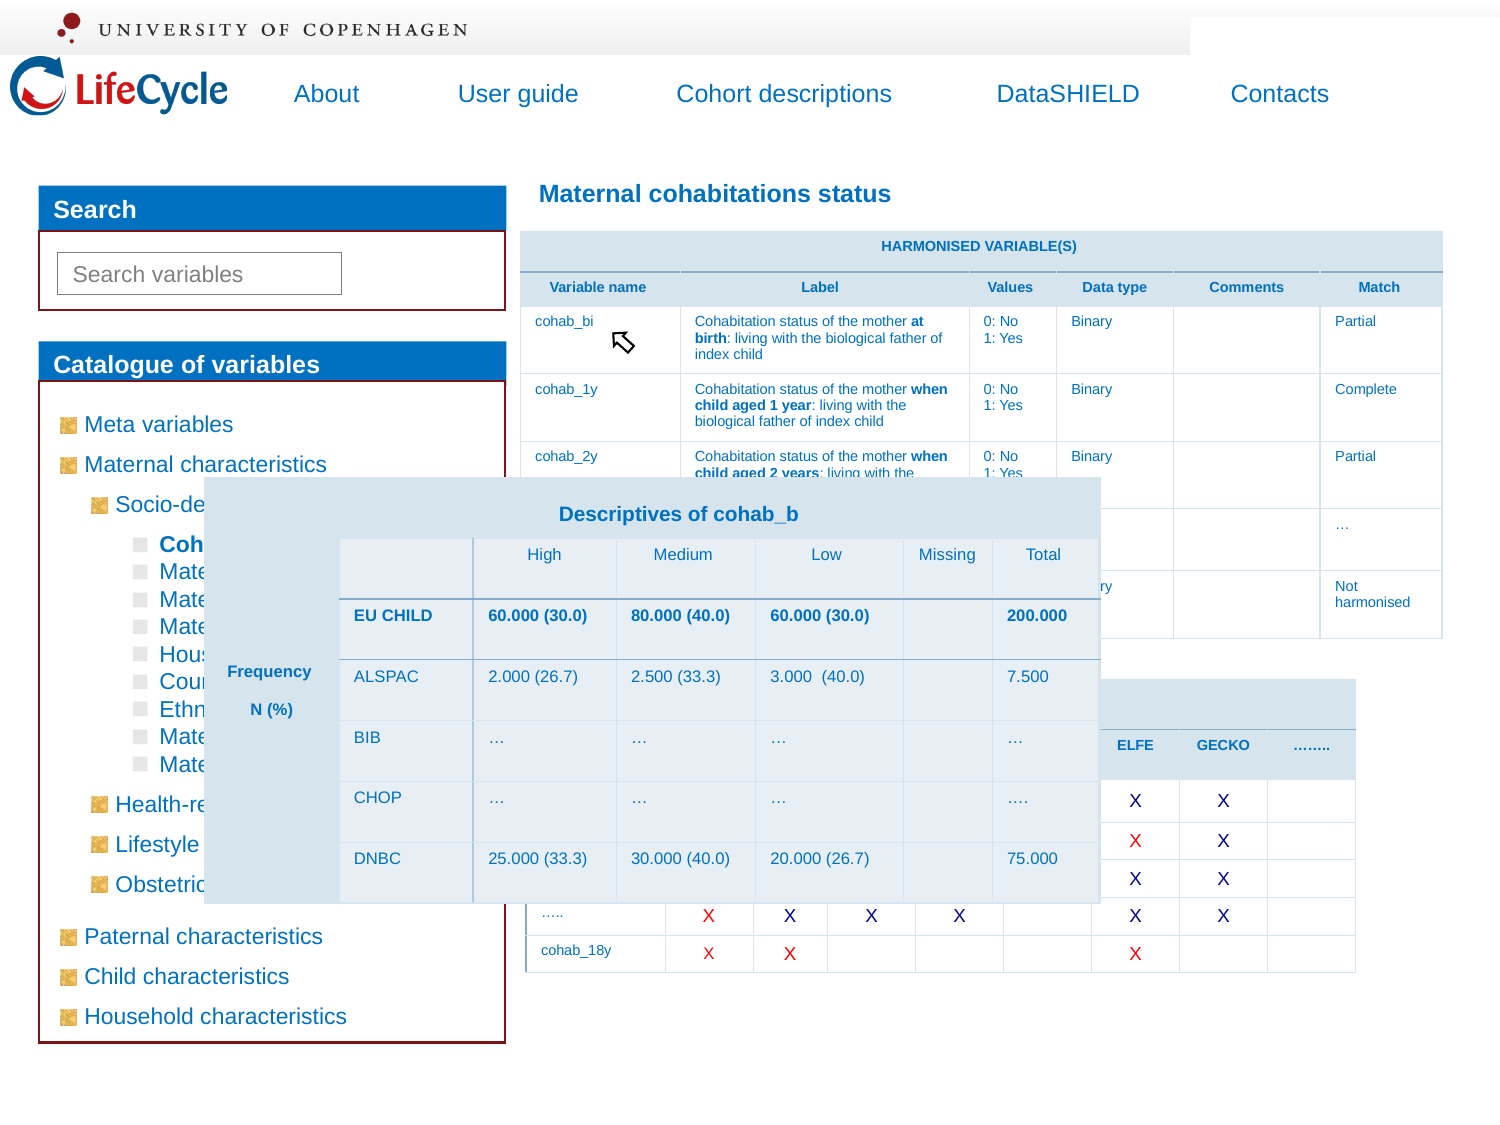

Maternal cohabitations status
Search

Search variables
| HARMONISED VARIABLE(S) |  |  |  |  |  |
| --- | --- | --- | --- | --- | --- |
| Variable name | Label | Values | Data type | Comments | Match |
| cohab\_bi | Cohabitation status of the mother at birth: living with the biological father of index child | 0: No 1: Yes | Binary |  | Partial |
| cohab\_1y | Cohabitation status of the mother when child aged 1 year: living with the biological father of index child | 0: No 1: Yes | Binary |  | Complete |
| cohab\_2y | Cohabitation status of the mother when child aged 2 years: living with the biological father of index child | 0: No 1: Yes | Binary |  | Partial |
| ….. |  |  |  |  | … |
| cohab\_18y | Cohabitation status of the mother when child aged 18 years: living with the biological father of index child | 0: No 1: Yes | Binary |  | Not harmonised |

Catalogue of variables

Meta variables
Maternal characteristics
Socio-demographic characteristics
Cohabitation status
Maternal occupation
Maternal employment
Maternal education
Household income
Country of birth
Ethnicity
Maternal age at birth
Maternal death
Health-related characteristics
Lifestyle characteristics
Obstetric characteristics
Paternal characteristics
Child characteristics
Household characteristics

| Descriptives of cohab\_b |  |  |  |  |  |  |
| --- | --- | --- | --- | --- | --- | --- |
|  |  | High | Medium | Low | Missing | Total |
| Frequency N (%) | EU CHILD | 60.000 (30.0) | 80.000 (40.0) | 60.000 (30.0) |  | 200.000 |
|  | ALSPAC | 2.000 (26.7) | 2.500 (33.3) | 3.000 (40.0) |  | 7.500 |
|  | BIB | … | … | … |  | … |
|  | CHOP | … | … | … |  | …. |
|  | DNBC | 25.000 (33.3) | 30.000 (40.0) | 20.000 (26.7) |  | 75.000 |
| COHORTS HARMONISATION |  |  |  |  |  |  |  |  |
| --- | --- | --- | --- | --- | --- | --- | --- | --- |
| Variable name | ALSPAC | BIB | CHOP | DNBC | EDEN | ELFE | GECKO | …….. |
| cohab\_b |  |  | X | X | X | X | X |  |
| cohab\_1y | X | X | X | X |  | X | X |  |
| cohab\_2y | X | X | X | X | X | X | X |  |
| ….. | X | X | X | X |  | X | X |  |
| cohab\_18y | X | X |  |  |  | X |  |  |